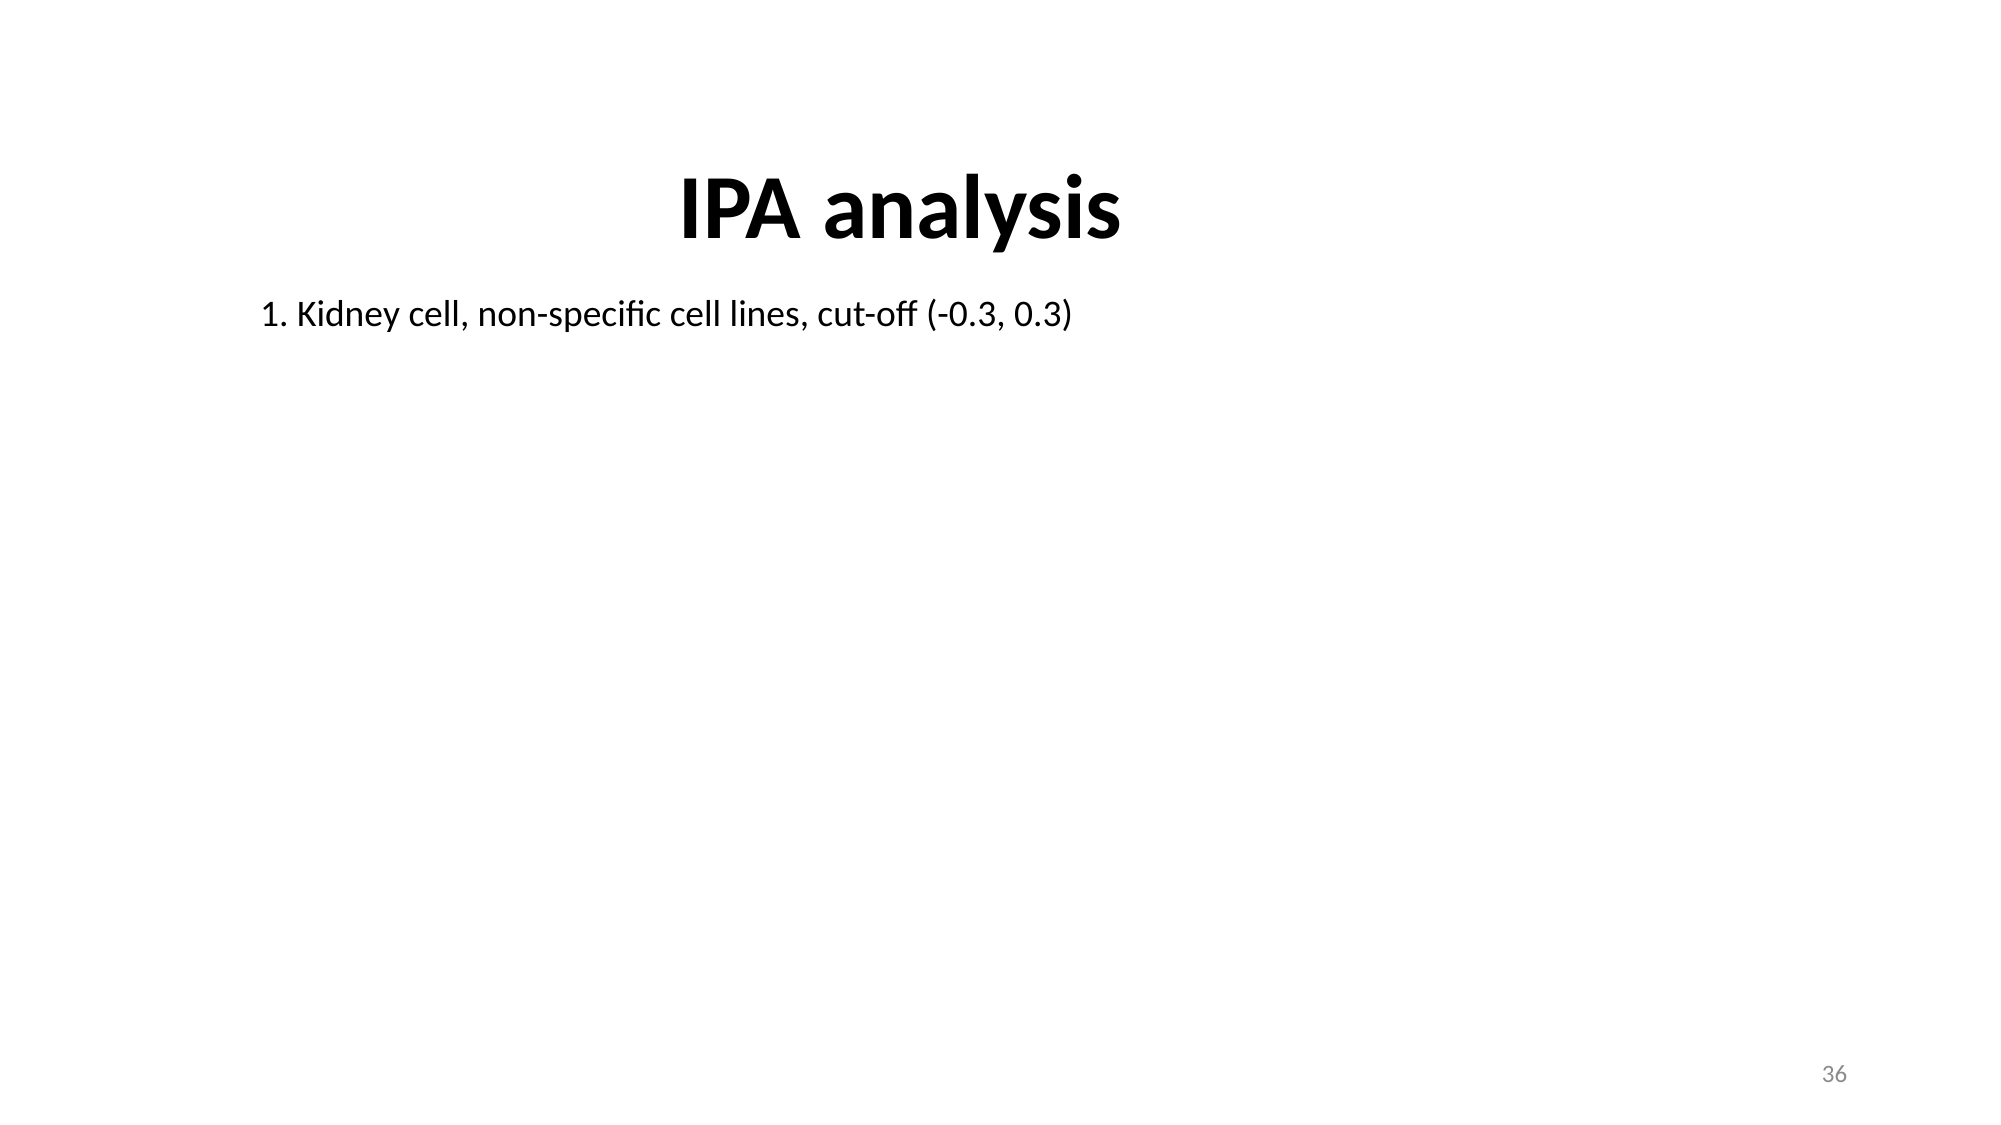

IPA analysis
1. Kidney cell, non-specific cell lines, cut-off (-0.3, 0.3)
36